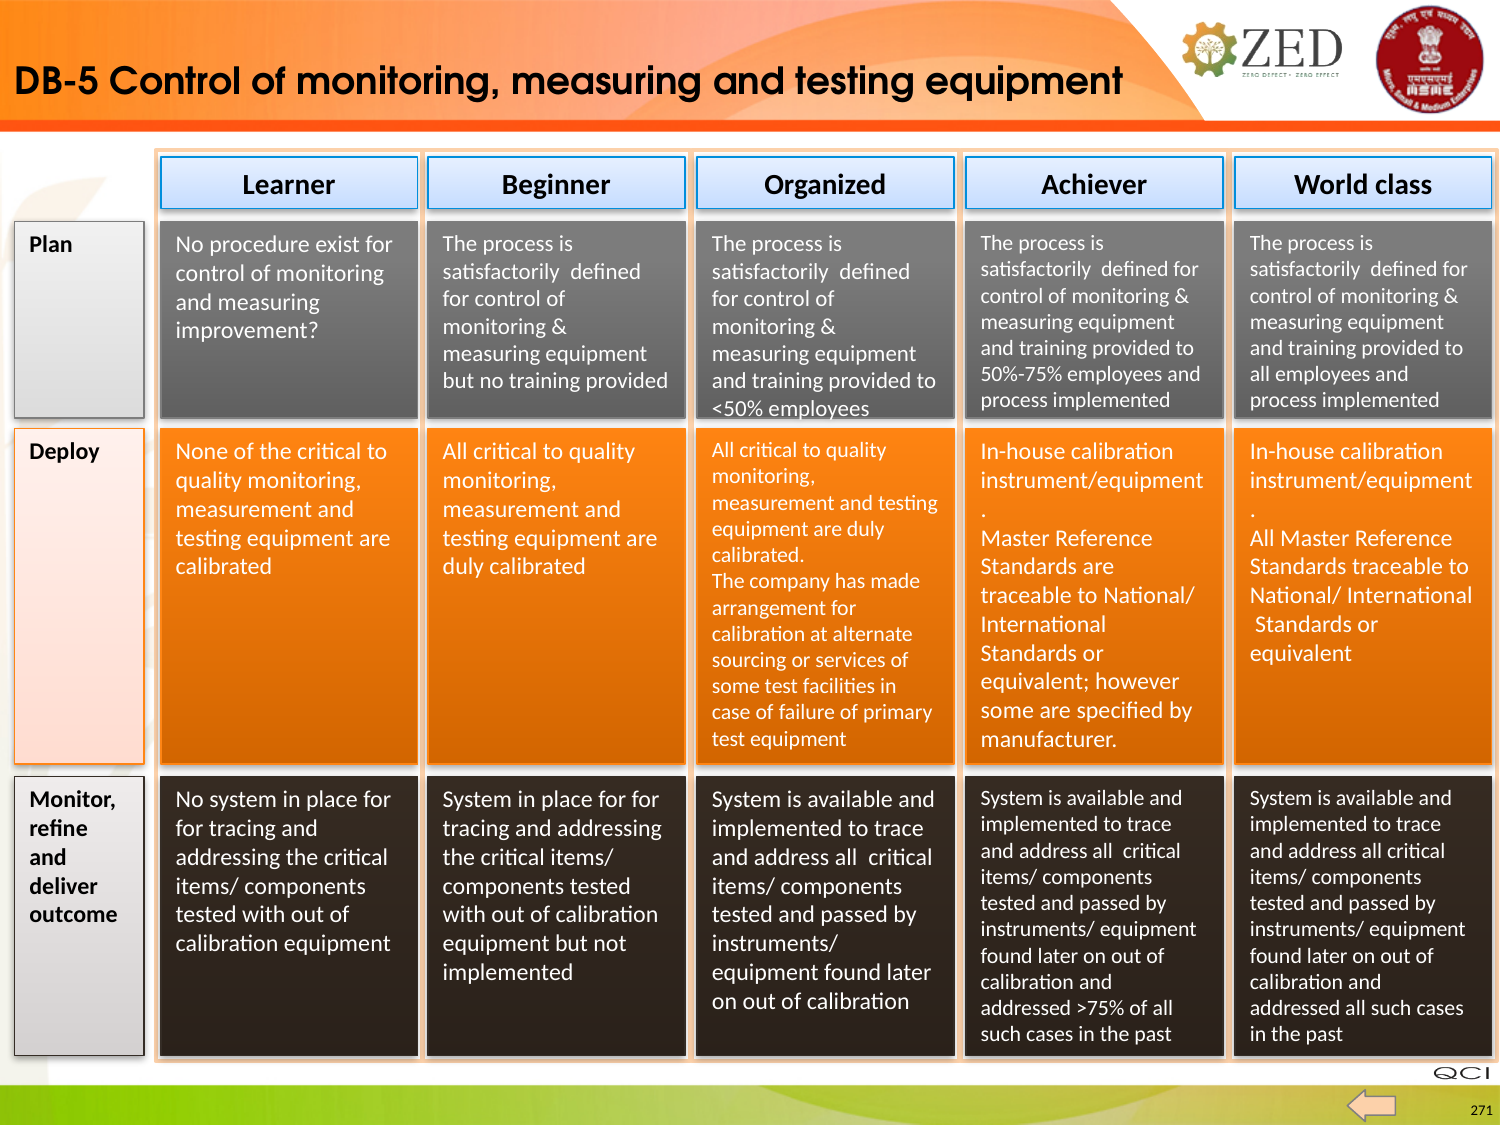

DB-5 Control of monitoring, measuring and testing equipment

Learner
Beginner
Organized
Achiever
World class
Plan
No procedure exist for control of monitoring and measuring improvement?
The process is satisfactorily  defined for control of monitoring & measuring equipment but no training provided
The process is satisfactorily  defined for control of monitoring & measuring equipment and training provided to <50% employees
The process is satisfactorily  defined for control of monitoring & measuring equipment and training provided to 50%-75% employees and process implemented
The process is satisfactorily  defined for control of monitoring & measuring equipment and training provided to all employees and process implemented
Deploy
None of the critical to quality monitoring, measurement and testing equipment are calibrated
All critical to quality monitoring, measurement and testing equipment are duly calibrated
All critical to quality monitoring, measurement and testing equipment are duly calibrated.
The company has made arrangement for calibration at alternate sourcing or services of some test facilities in case of failure of primary test equipment
In-house calibration instrument/equipment.
Master Reference Standards are traceable to National/ International Standards or equivalent; however some are specified by manufacturer.
In-house calibration instrument/equipment.
All Master Reference Standards traceable to National/ International  Standards or equivalent
No system in place for for tracing and addressing the critical items/ components tested with out of calibration equipment
System in place for for tracing and addressing the critical items/ components tested with out of calibration equipment but not implemented
System is available and implemented to trace and address all  critical items/ components tested and passed by instruments/ equipment found later on out of calibration
System is available and implemented to trace and address all  critical items/ components tested and passed by instruments/ equipment found later on out of calibration and addressed >75% of all such cases in the past
System is available and implemented to trace and address all critical items/ components tested and passed by instruments/ equipment found later on out of calibration and addressed all such cases in the past
Monitor, refine and deliver outcome